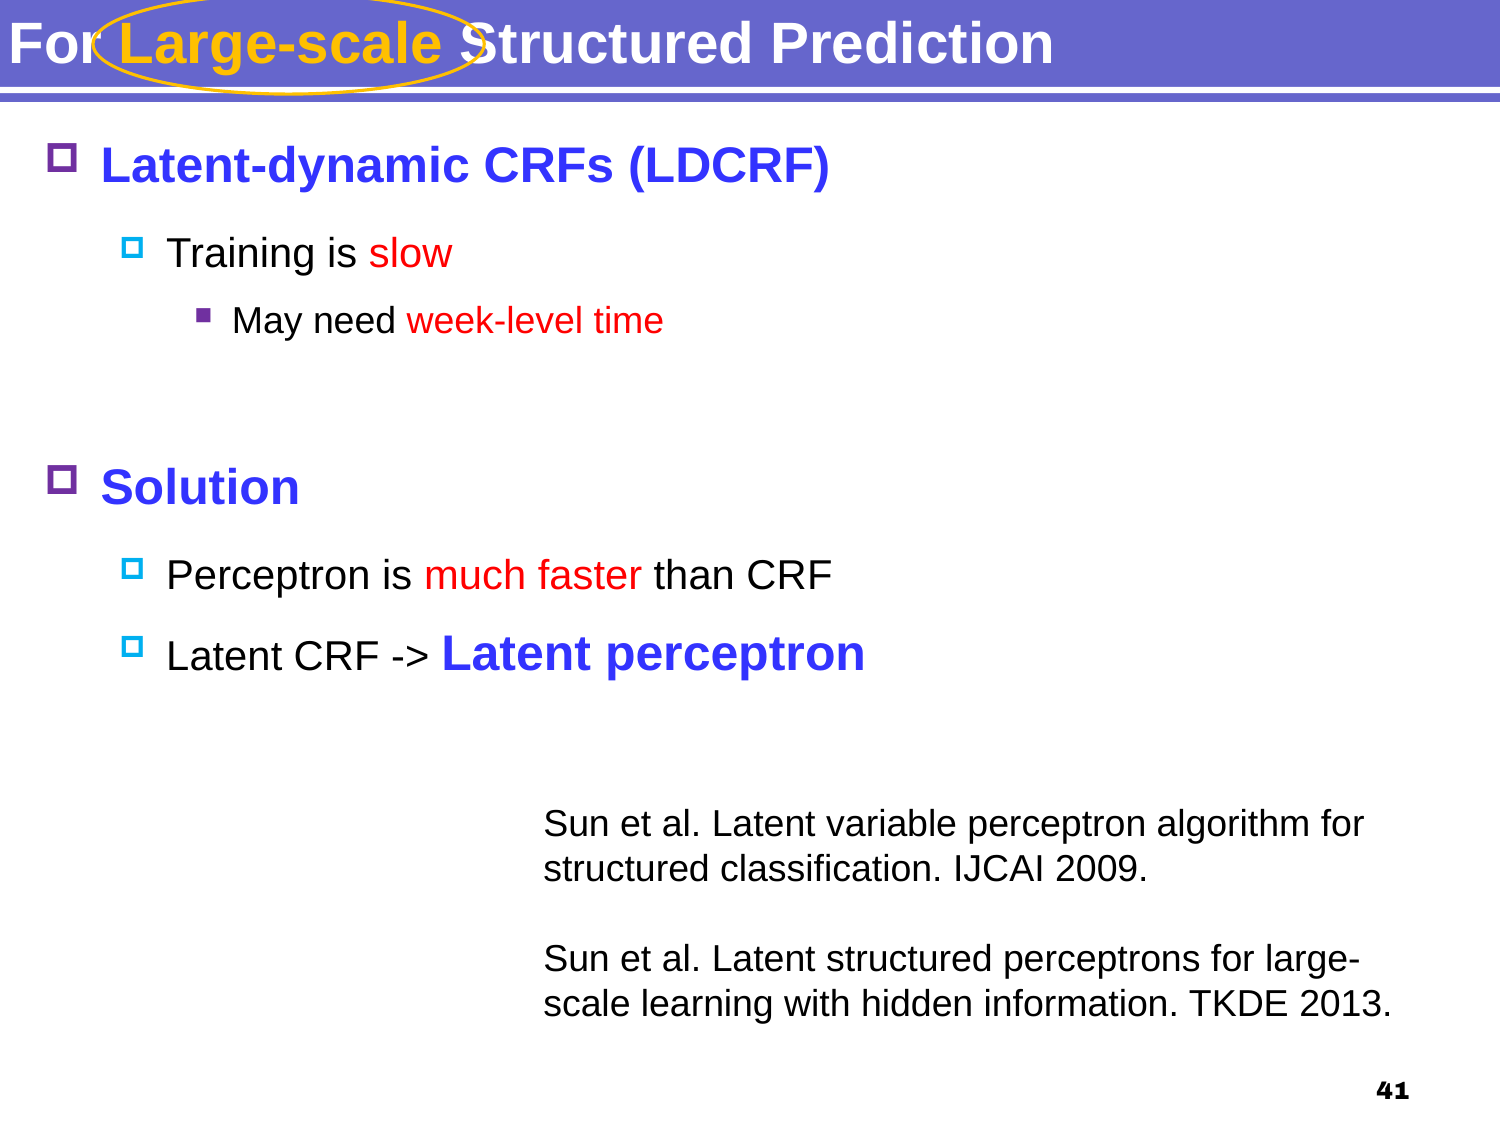

# For Large-scale Structured Prediction
Latent-dynamic CRFs (LDCRF)
Training is slow
May need week-level time

Solution
Perceptron is much faster than CRF
Latent CRF -> Latent perceptron

Sun et al. Latent variable perceptron algorithm for structured classification. IJCAI 2009.

Sun et al. Latent structured perceptrons for large-scale learning with hidden information. TKDE 2013.
41